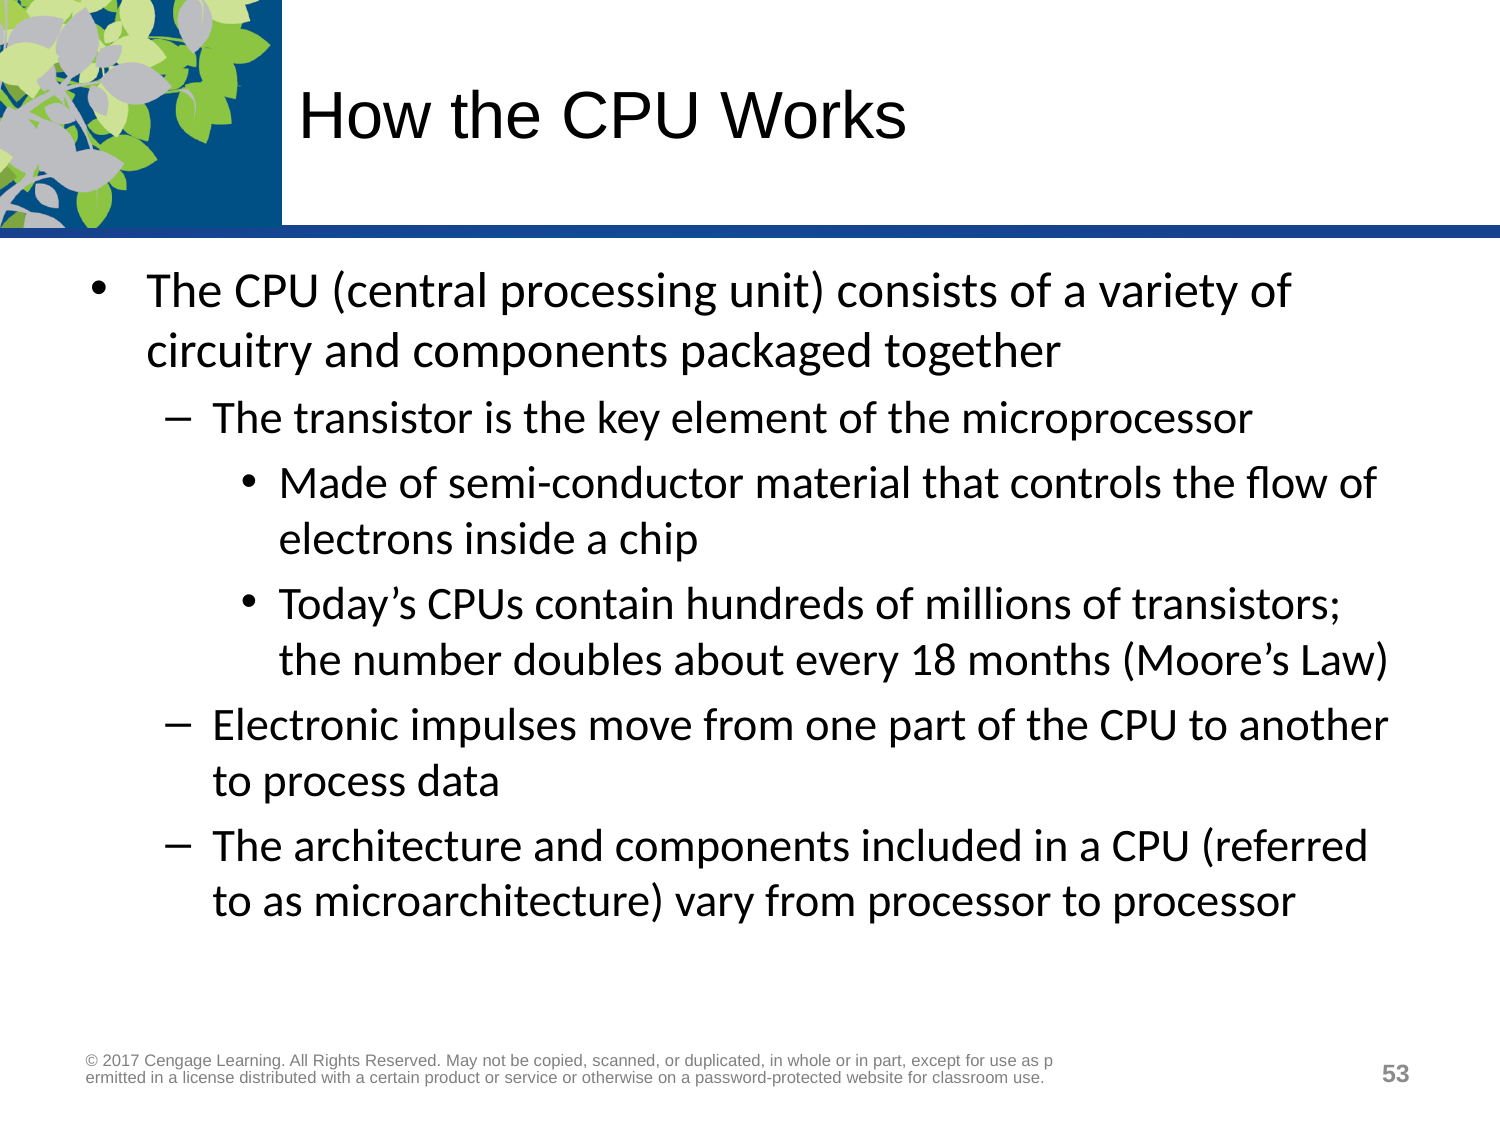

# How the CPU Works
The CPU (central processing unit) consists of a variety of circuitry and components packaged together
The transistor is the key element of the microprocessor
Made of semi-conductor material that controls the flow of electrons inside a chip
Today’s CPUs contain hundreds of millions of transistors; the number doubles about every 18 months (Moore’s Law)
Electronic impulses move from one part of the CPU to another to process data
The architecture and components included in a CPU (referred to as microarchitecture) vary from processor to processor
© 2017 Cengage Learning. All Rights Reserved. May not be copied, scanned, or duplicated, in whole or in part, except for use as permitted in a license distributed with a certain product or service or otherwise on a password-protected website for classroom use.
53